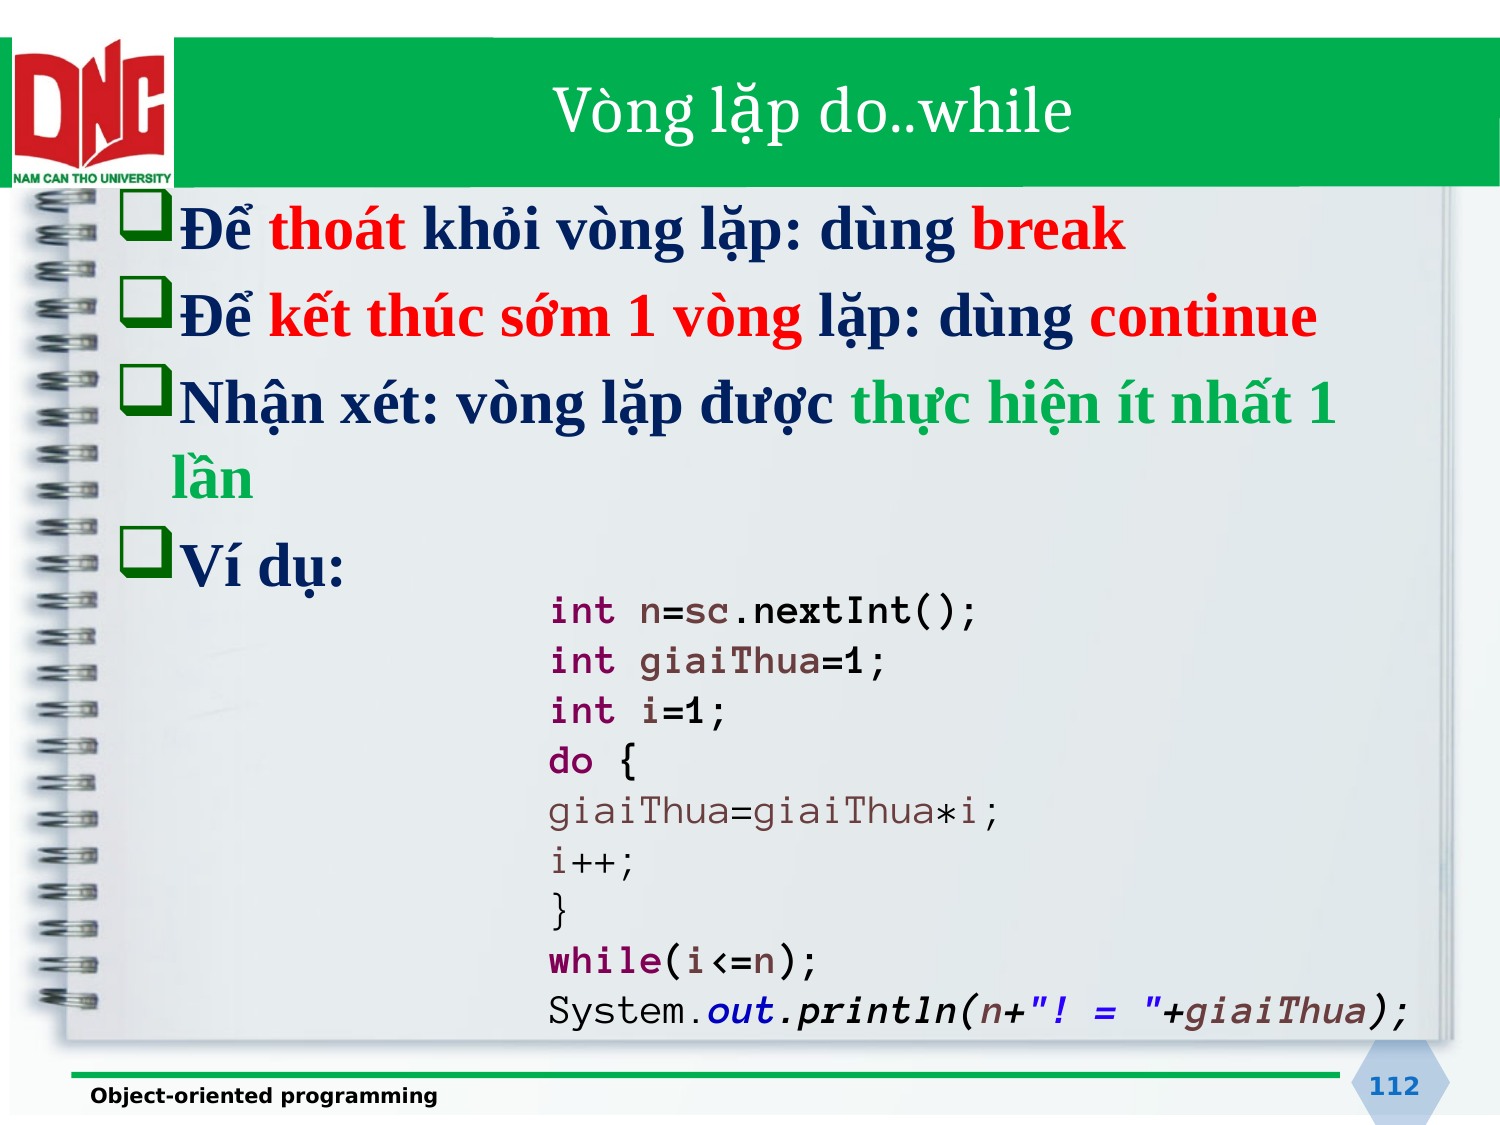

# Vòng lặp do..while
Để thoát khỏi vòng lặp: dùng break
Để kết thúc sớm 1 vòng lặp: dùng continue
Nhận xét: vòng lặp được thực hiện ít nhất 1 lần
Ví dụ:
int n=sc.nextInt();
int giaiThua=1;
int i=1;
do {
giaiThua=giaiThua*i;
i++;
}
while(i<=n);
System.out.println(n+"! = "+giaiThua);
112
Object-oriented programming